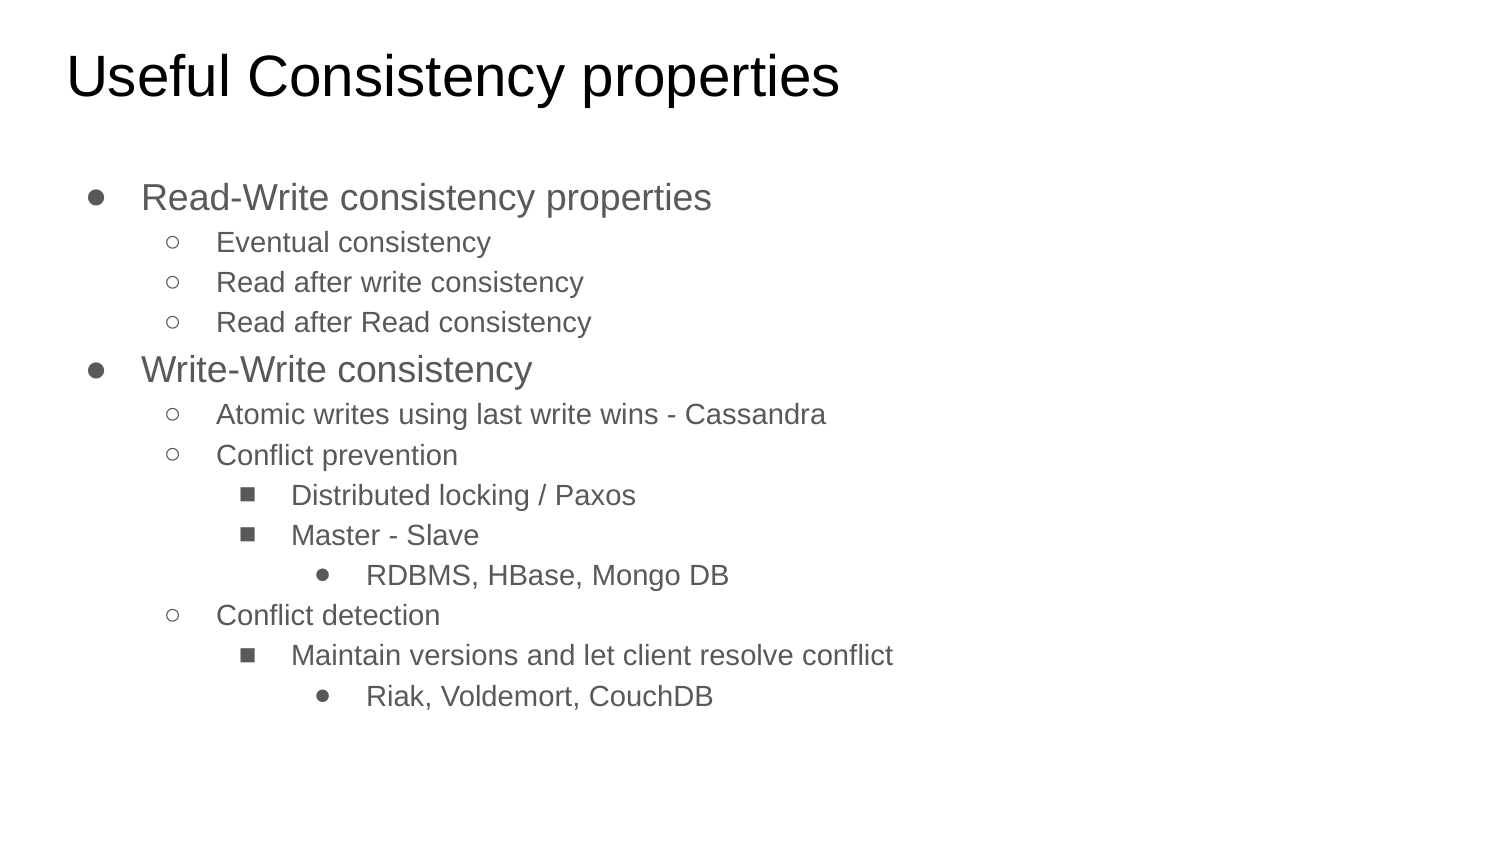

# Useful Consistency properties
Read-Write consistency properties
Eventual consistency
Read after write consistency
Read after Read consistency
Write-Write consistency
Atomic writes using last write wins - Cassandra
Conflict prevention
Distributed locking / Paxos
Master - Slave
RDBMS, HBase, Mongo DB
Conflict detection
Maintain versions and let client resolve conflict
Riak, Voldemort, CouchDB